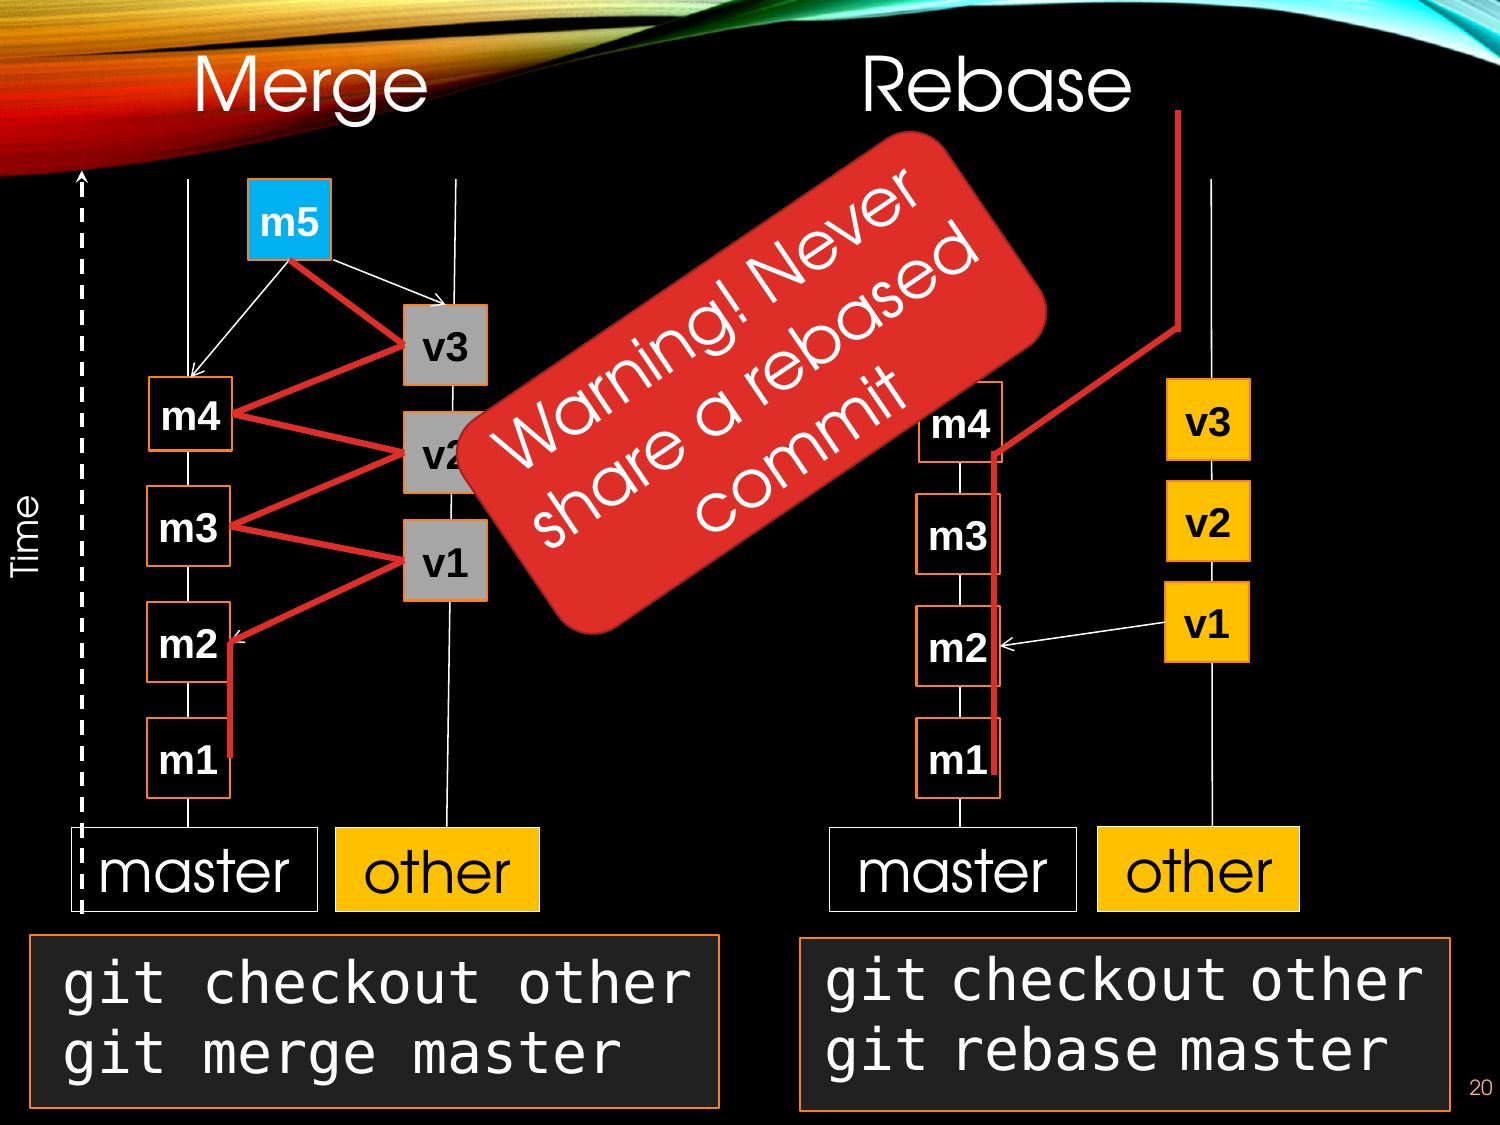

Merge
Rebase
’

’

’
m5
Warning! Never share a rebased commit
v3
m4
v3
v3
m4
v2
Time
v2
v2
m3
m3
v1
v1
v1
m2
m2
m1
m1
other
master
master
other

git checkout other
git rebase master
git checkout other
git merge master

20